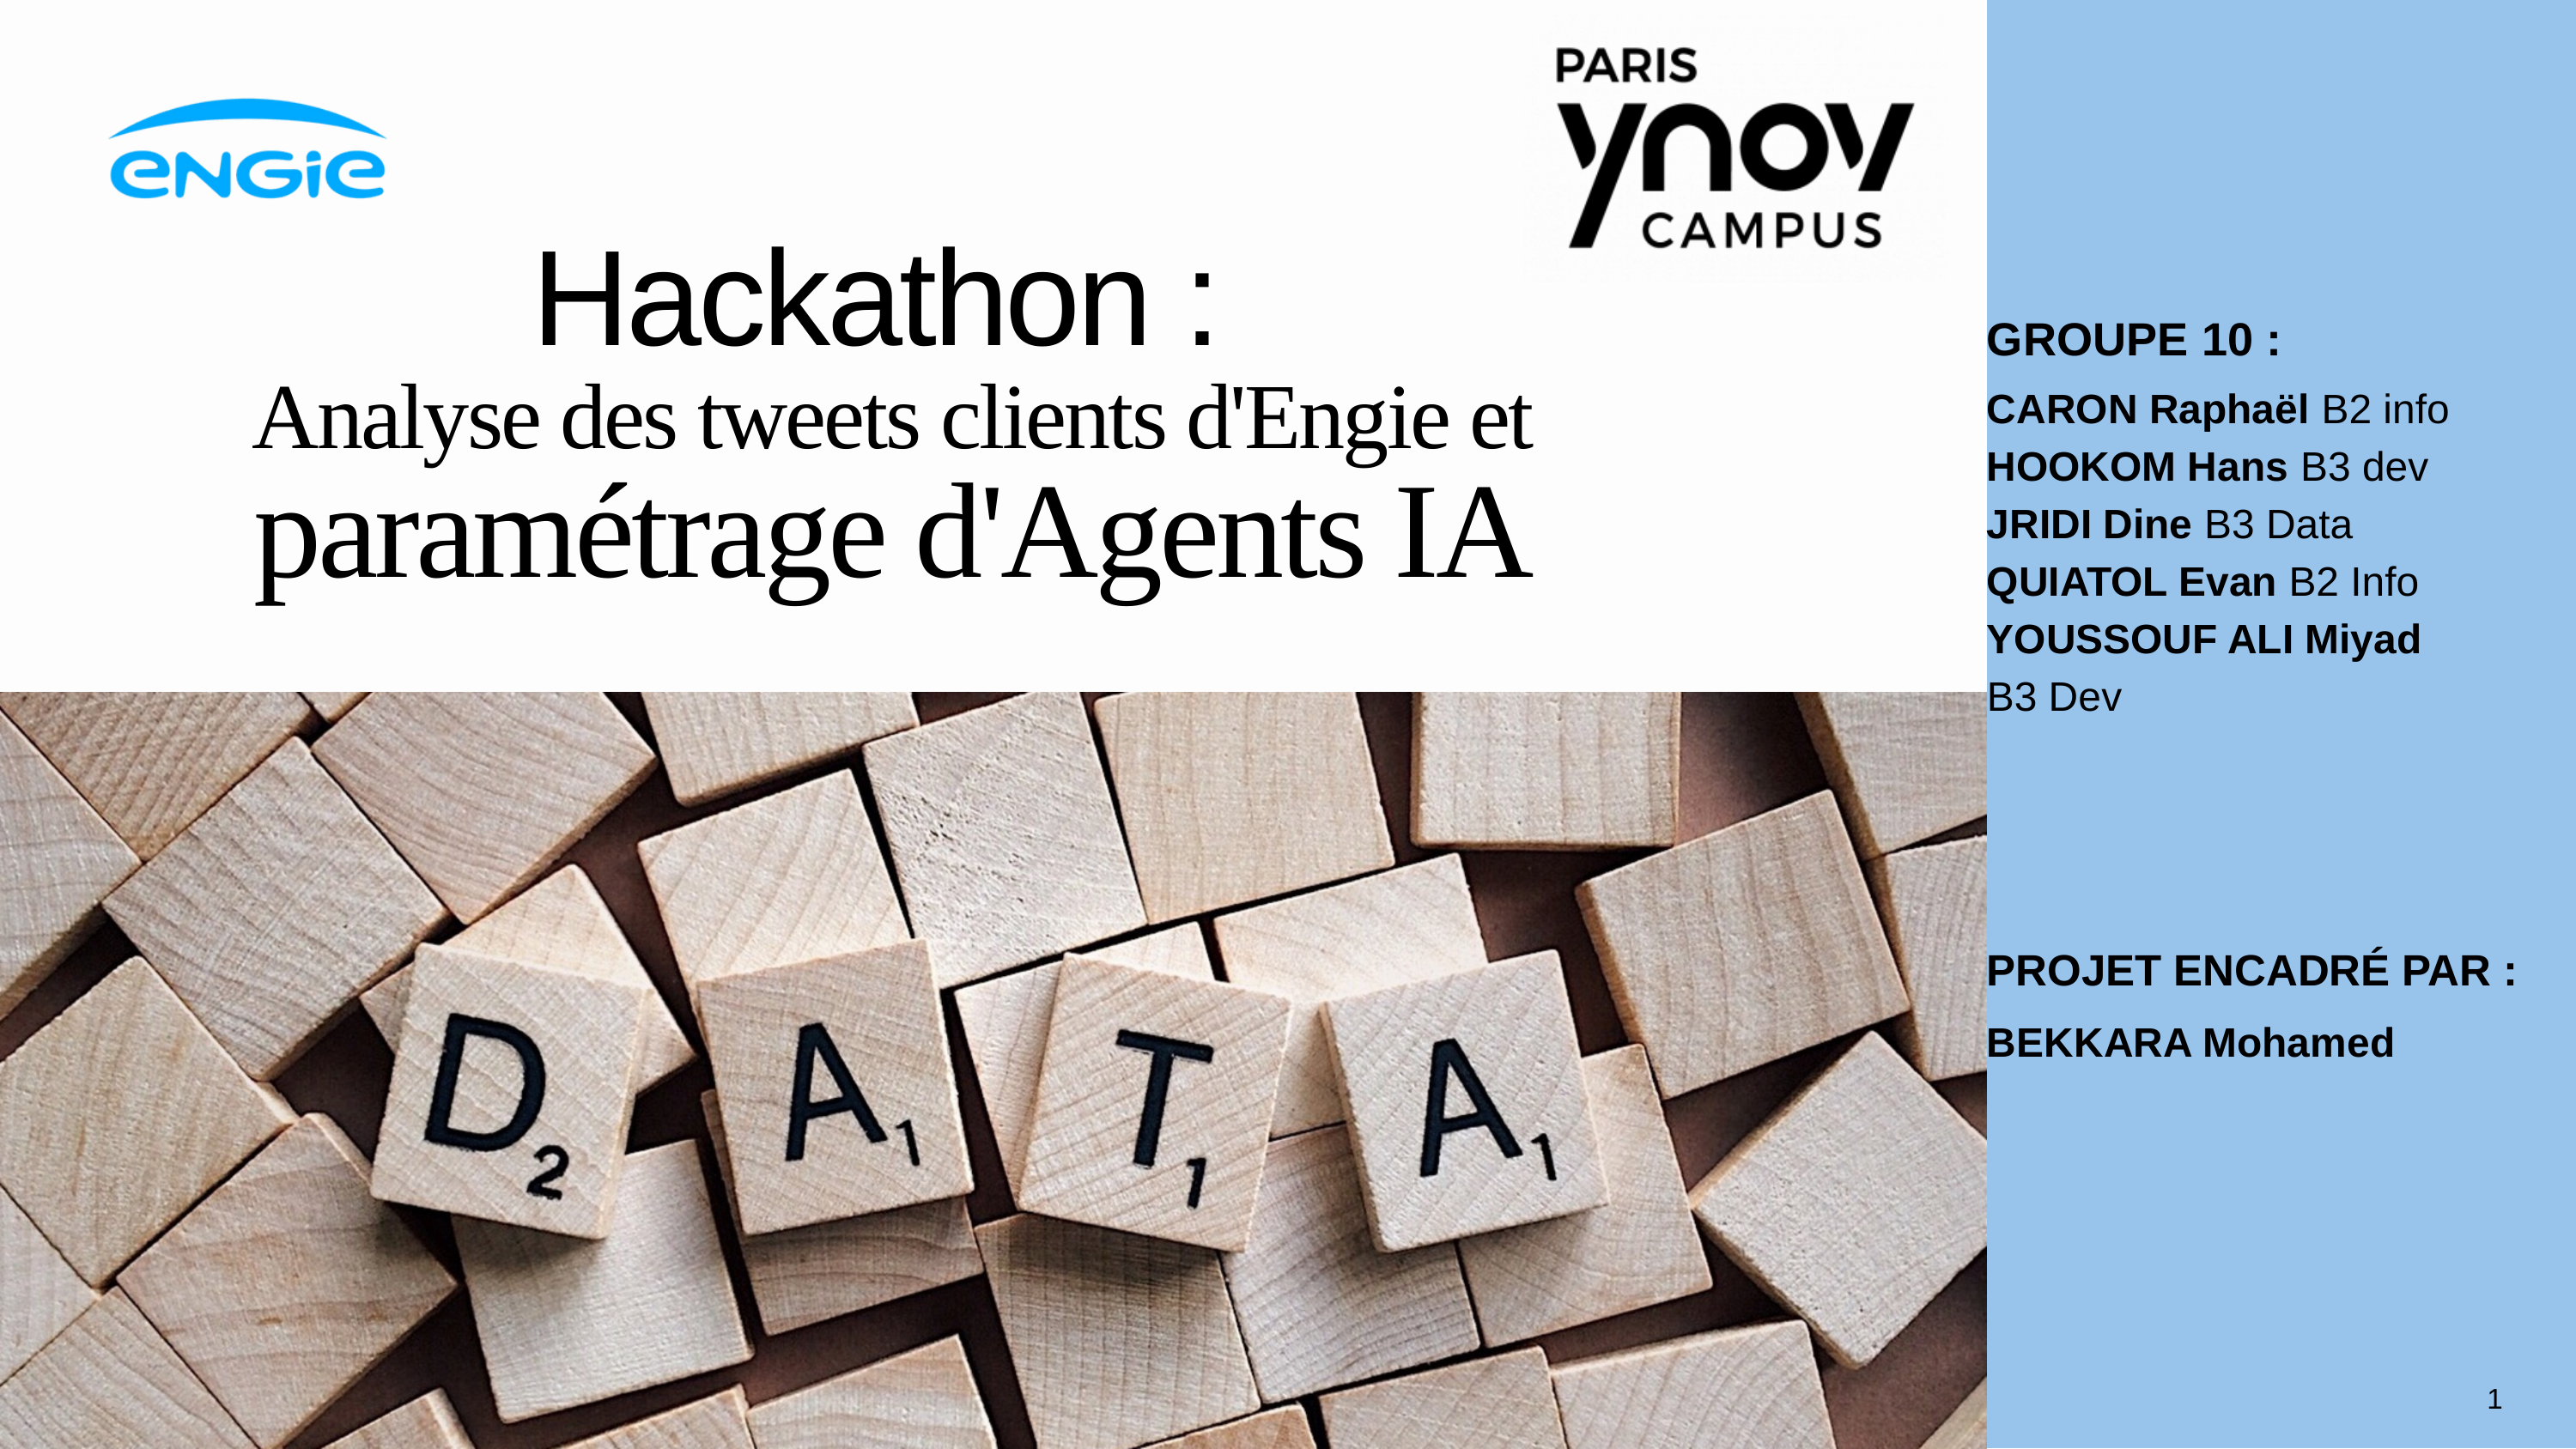

Hackathon :
Analyse des tweets clients d'Engie et
paramétrage d'Agents IA
GROUPE 10 :
CARON Raphaël B2 info
HOOKOM Hans B3 dev
JRIDI Dine B3 Data
QUIATOL Evan B2 Info
YOUSSOUF ALI Miyad
B3 Dev

PROJET ENCADRÉ PAR :
BEKKARA Mohamed

1